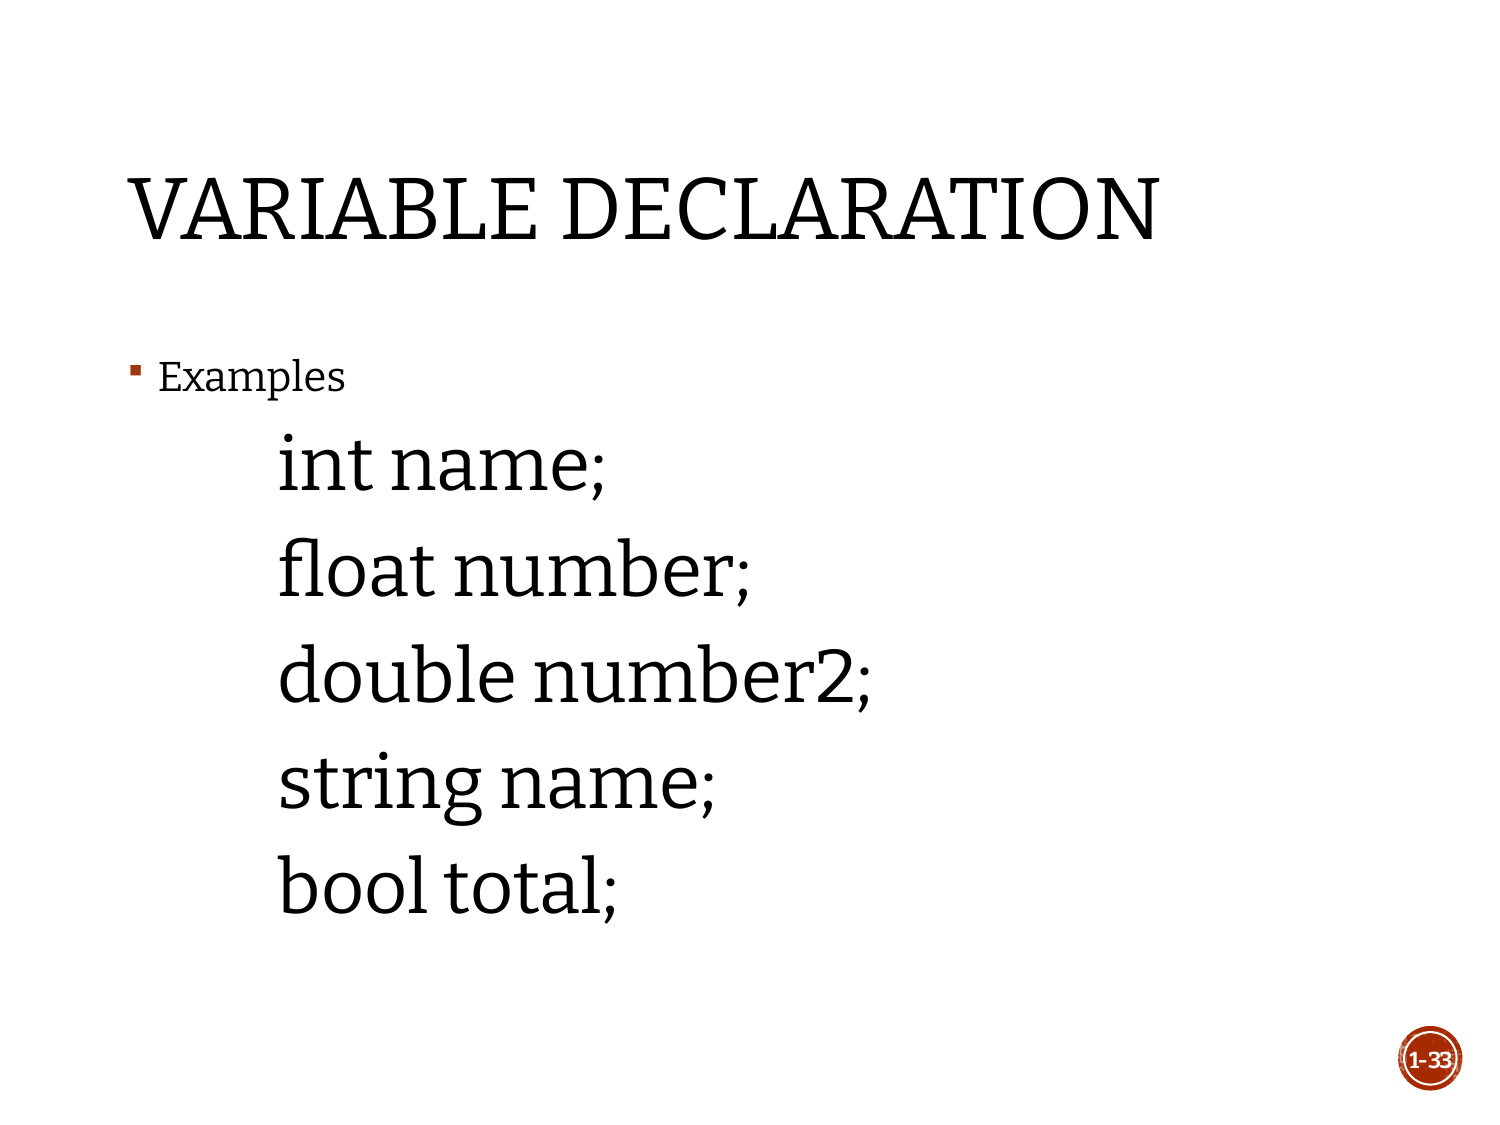

# Variable declaration
Examples
  	int name;
	float number;
	double number2;
	string name;
	bool total;

1-33